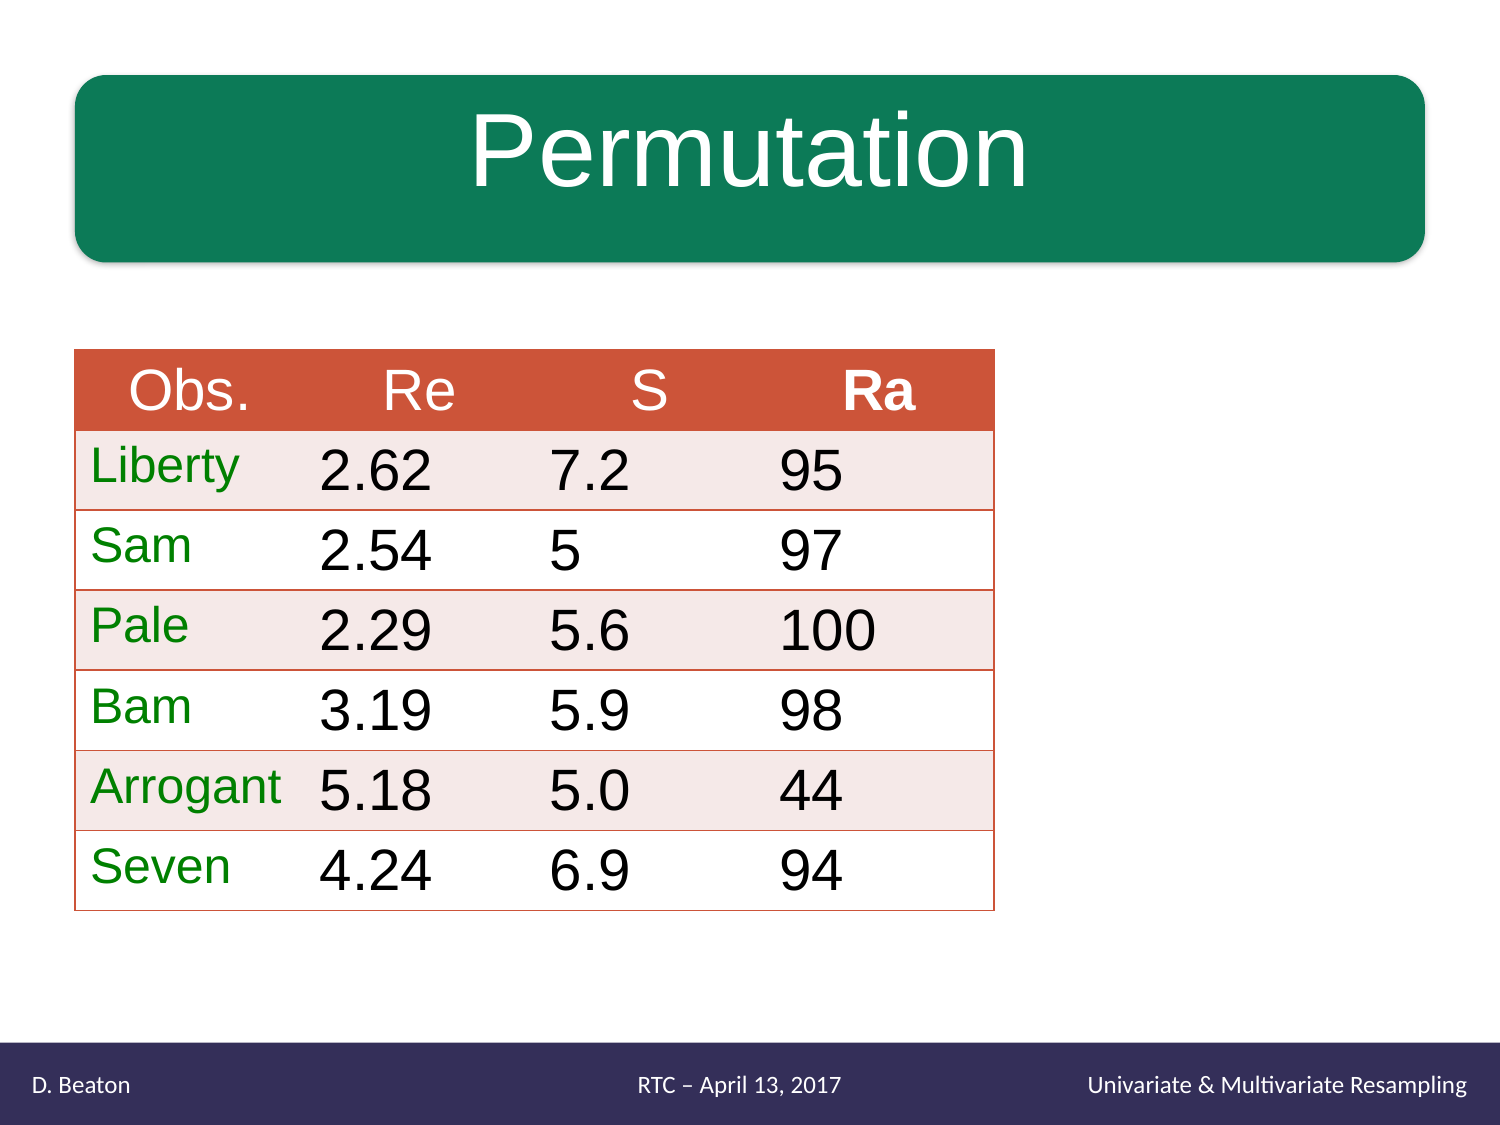

# Permutation
| Obs. | W | Y |
| --- | --- | --- |
| Liberty | 2.54 | 2.12 |
| Sam | 2.29 | 1.90 |
| Pale | 2.62 | 1.90 |
| Bam | 4.24 | 8.24 |
| Arrogant | 3.19 | 2.01 |
| Seven | 5.18 | 5.70 |
| Obs. | Re | S | Ra |
| --- | --- | --- | --- |
| Liberty | 2.62 | 7.2 | 95 |
| Sam | 2.54 | 5 | 97 |
| Pale | 2.29 | 5.6 | 100 |
| Bam | 3.19 | 5.9 | 98 |
| Arrogant | 5.18 | 5.0 | 44 |
| Seven | 4.24 | 6.9 | 94 |